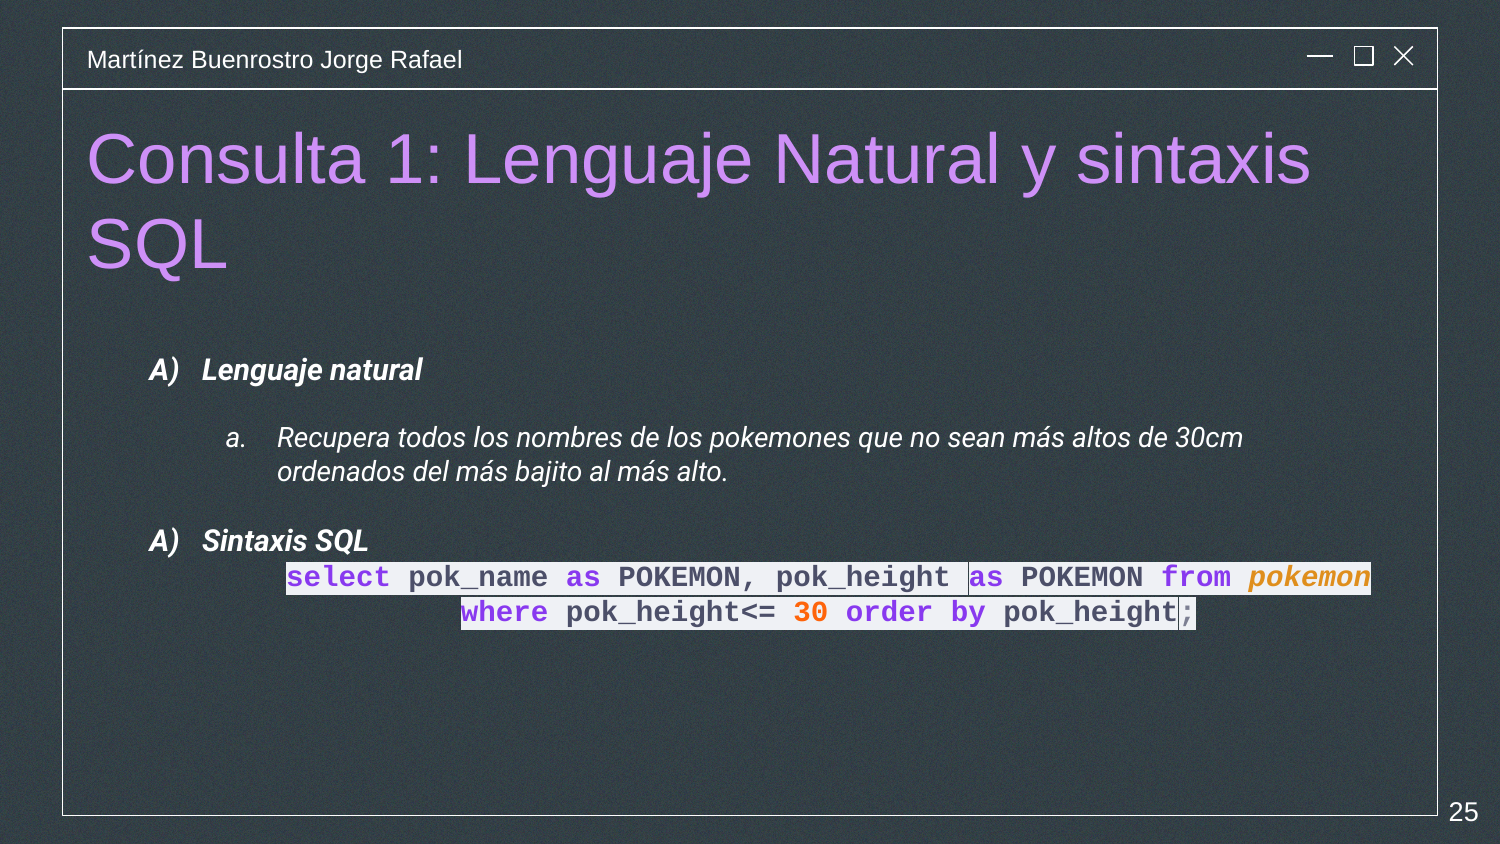

Martínez Buenrostro Jorge Rafael
Consulta 1: Lenguaje Natural y sintaxis SQL
Lenguaje natural

Recupera todos los nombres de los pokemones que no sean más altos de 30cm ordenados del más bajito al más alto.

Sintaxis SQL
select pok_name as POKEMON, pok_height as POKEMON from pokemon where pok_height<= 30 order by pok_height;

25